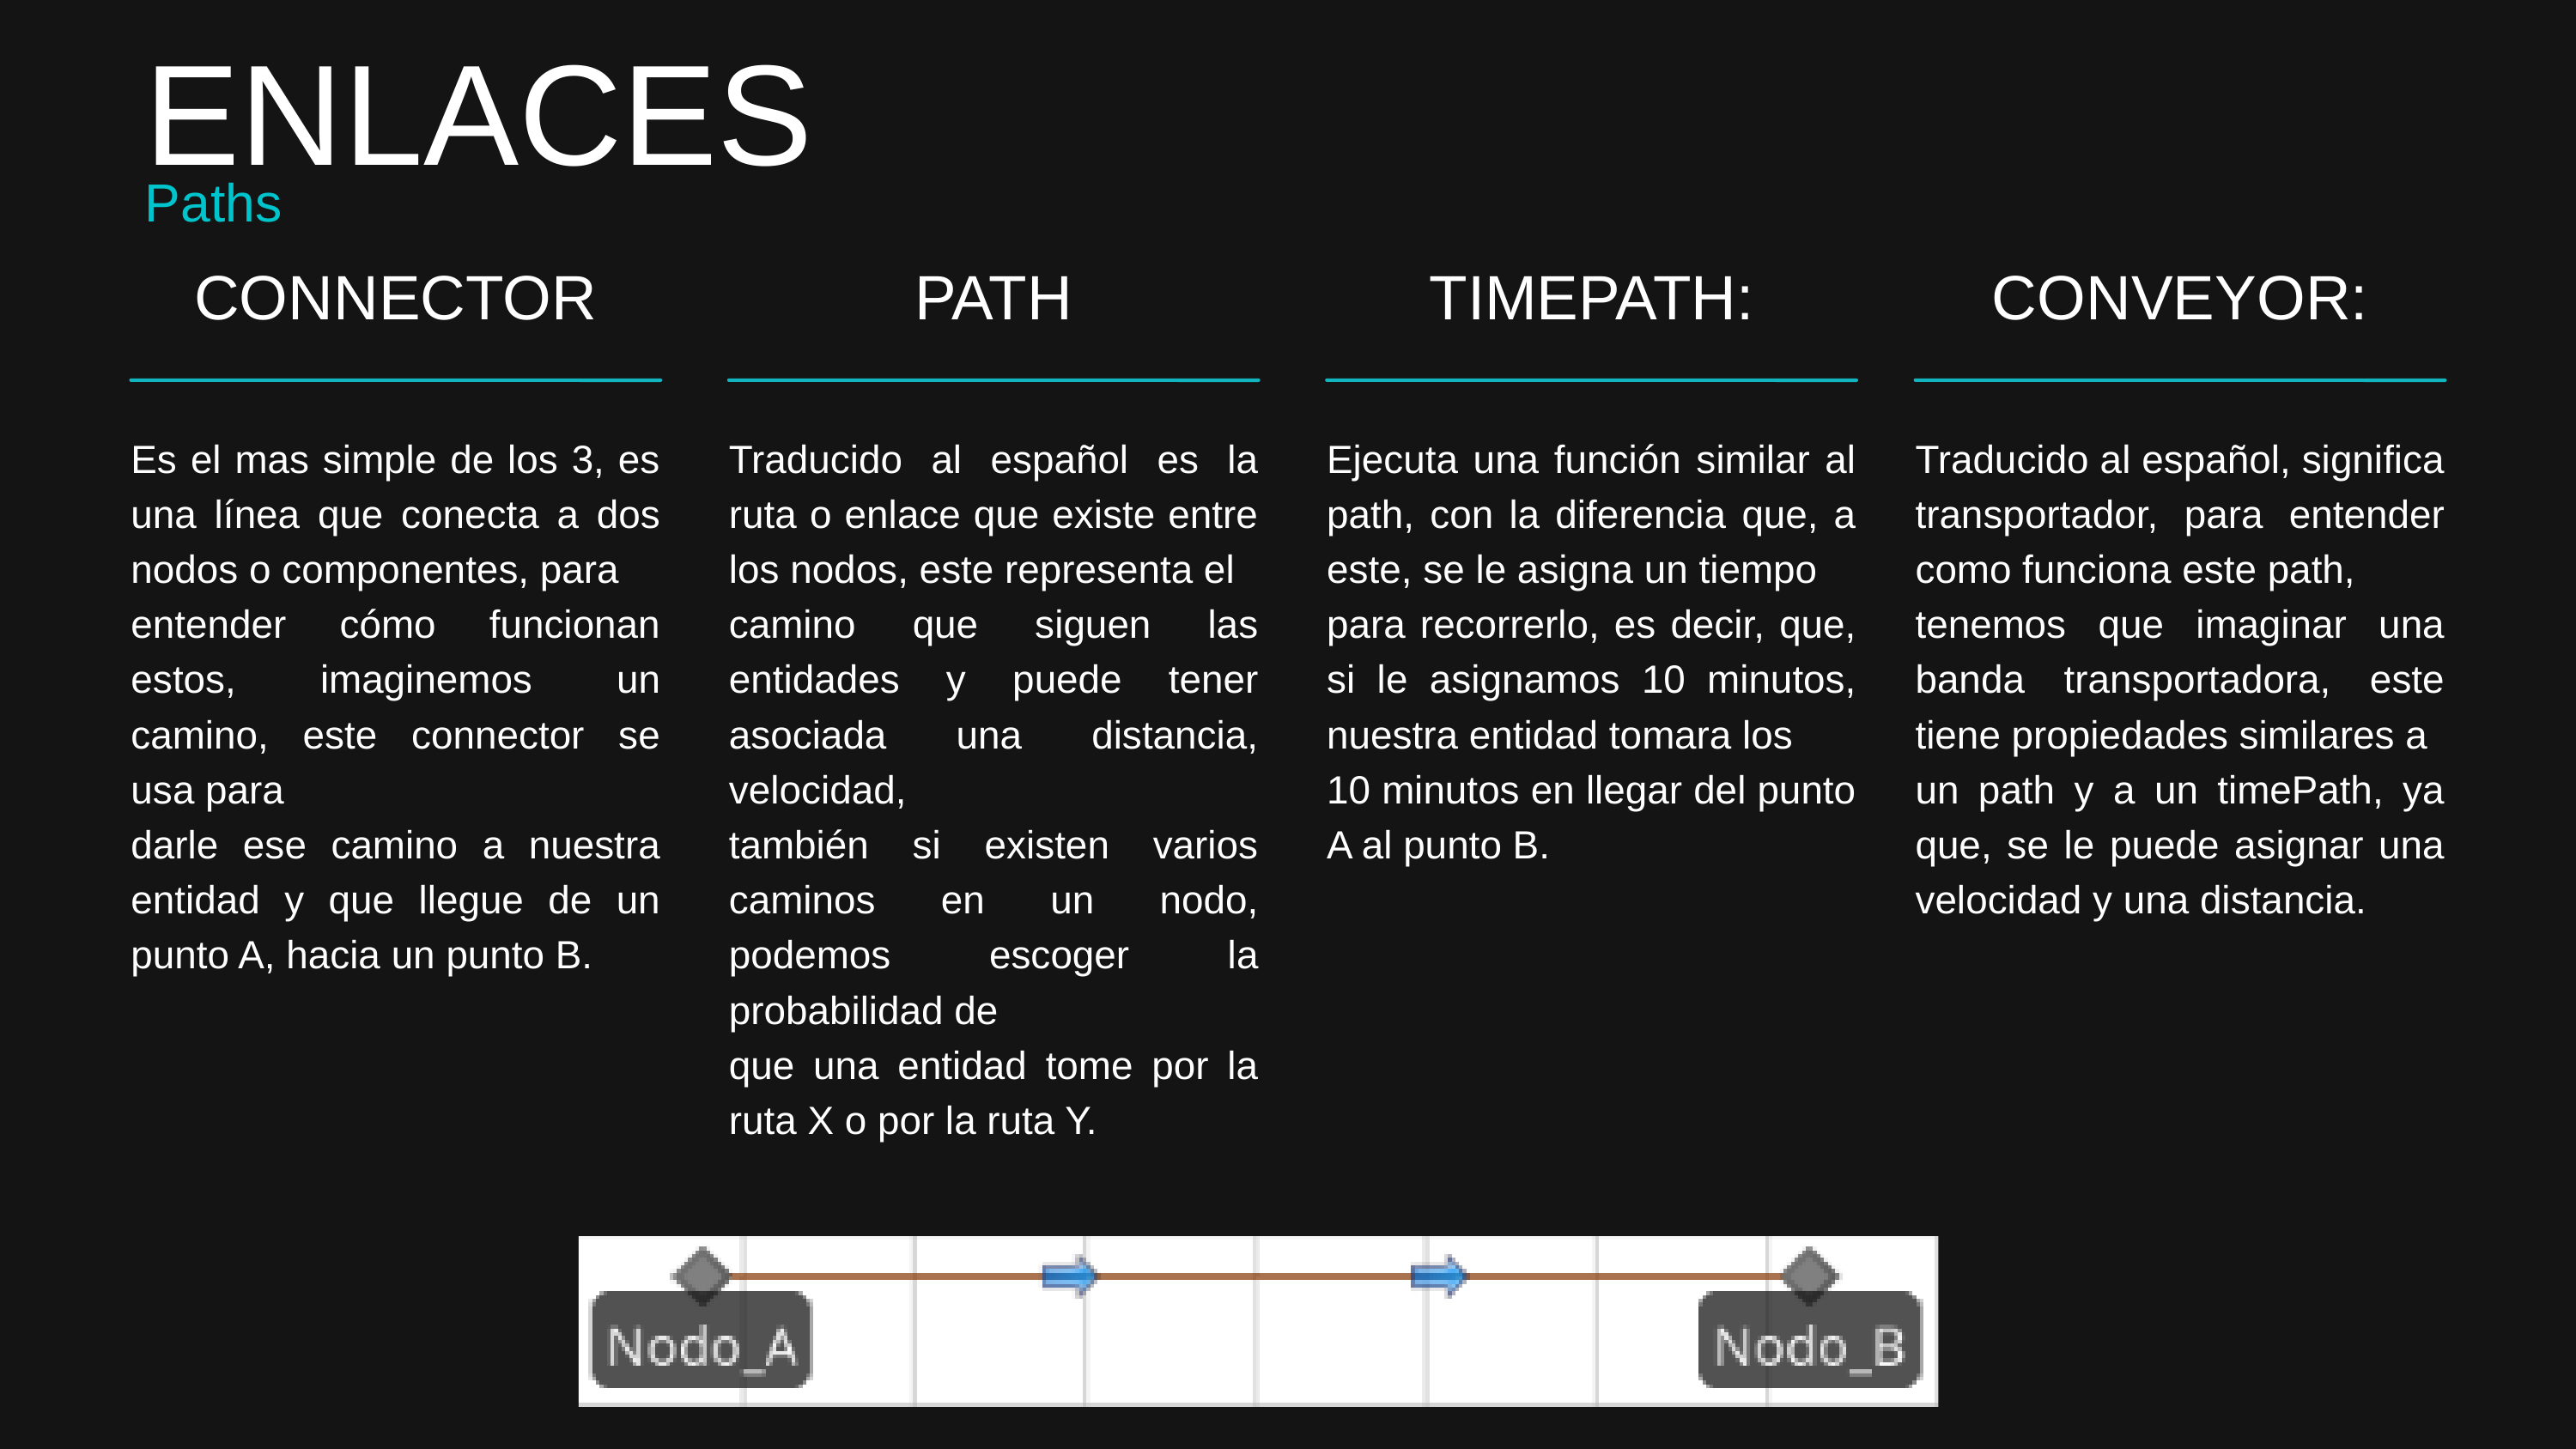

ENLACES
Paths
CONNECTOR

Es el mas simple de los 3, es una línea que conecta a dos nodos o componentes, para
entender cómo funcionan estos, imaginemos un camino, este connector se usa para
darle ese camino a nuestra entidad y que llegue de un punto A, hacia un punto B.
PATH

Traducido al español es la ruta o enlace que existe entre los nodos, este representa el
camino que siguen las entidades y puede tener asociada una distancia, velocidad,
también si existen varios caminos en un nodo, podemos escoger la probabilidad de
que una entidad tome por la ruta X o por la ruta Y.
TIMEPATH:

Ejecuta una función similar al path, con la diferencia que, a este, se le asigna un tiempo
para recorrerlo, es decir, que, si le asignamos 10 minutos, nuestra entidad tomara los
10 minutos en llegar del punto A al punto B.
CONVEYOR:

Traducido al español, significa transportador, para entender como funciona este path,
tenemos que imaginar una banda transportadora, este tiene propiedades similares a
un path y a un timePath, ya que, se le puede asignar una velocidad y una distancia.